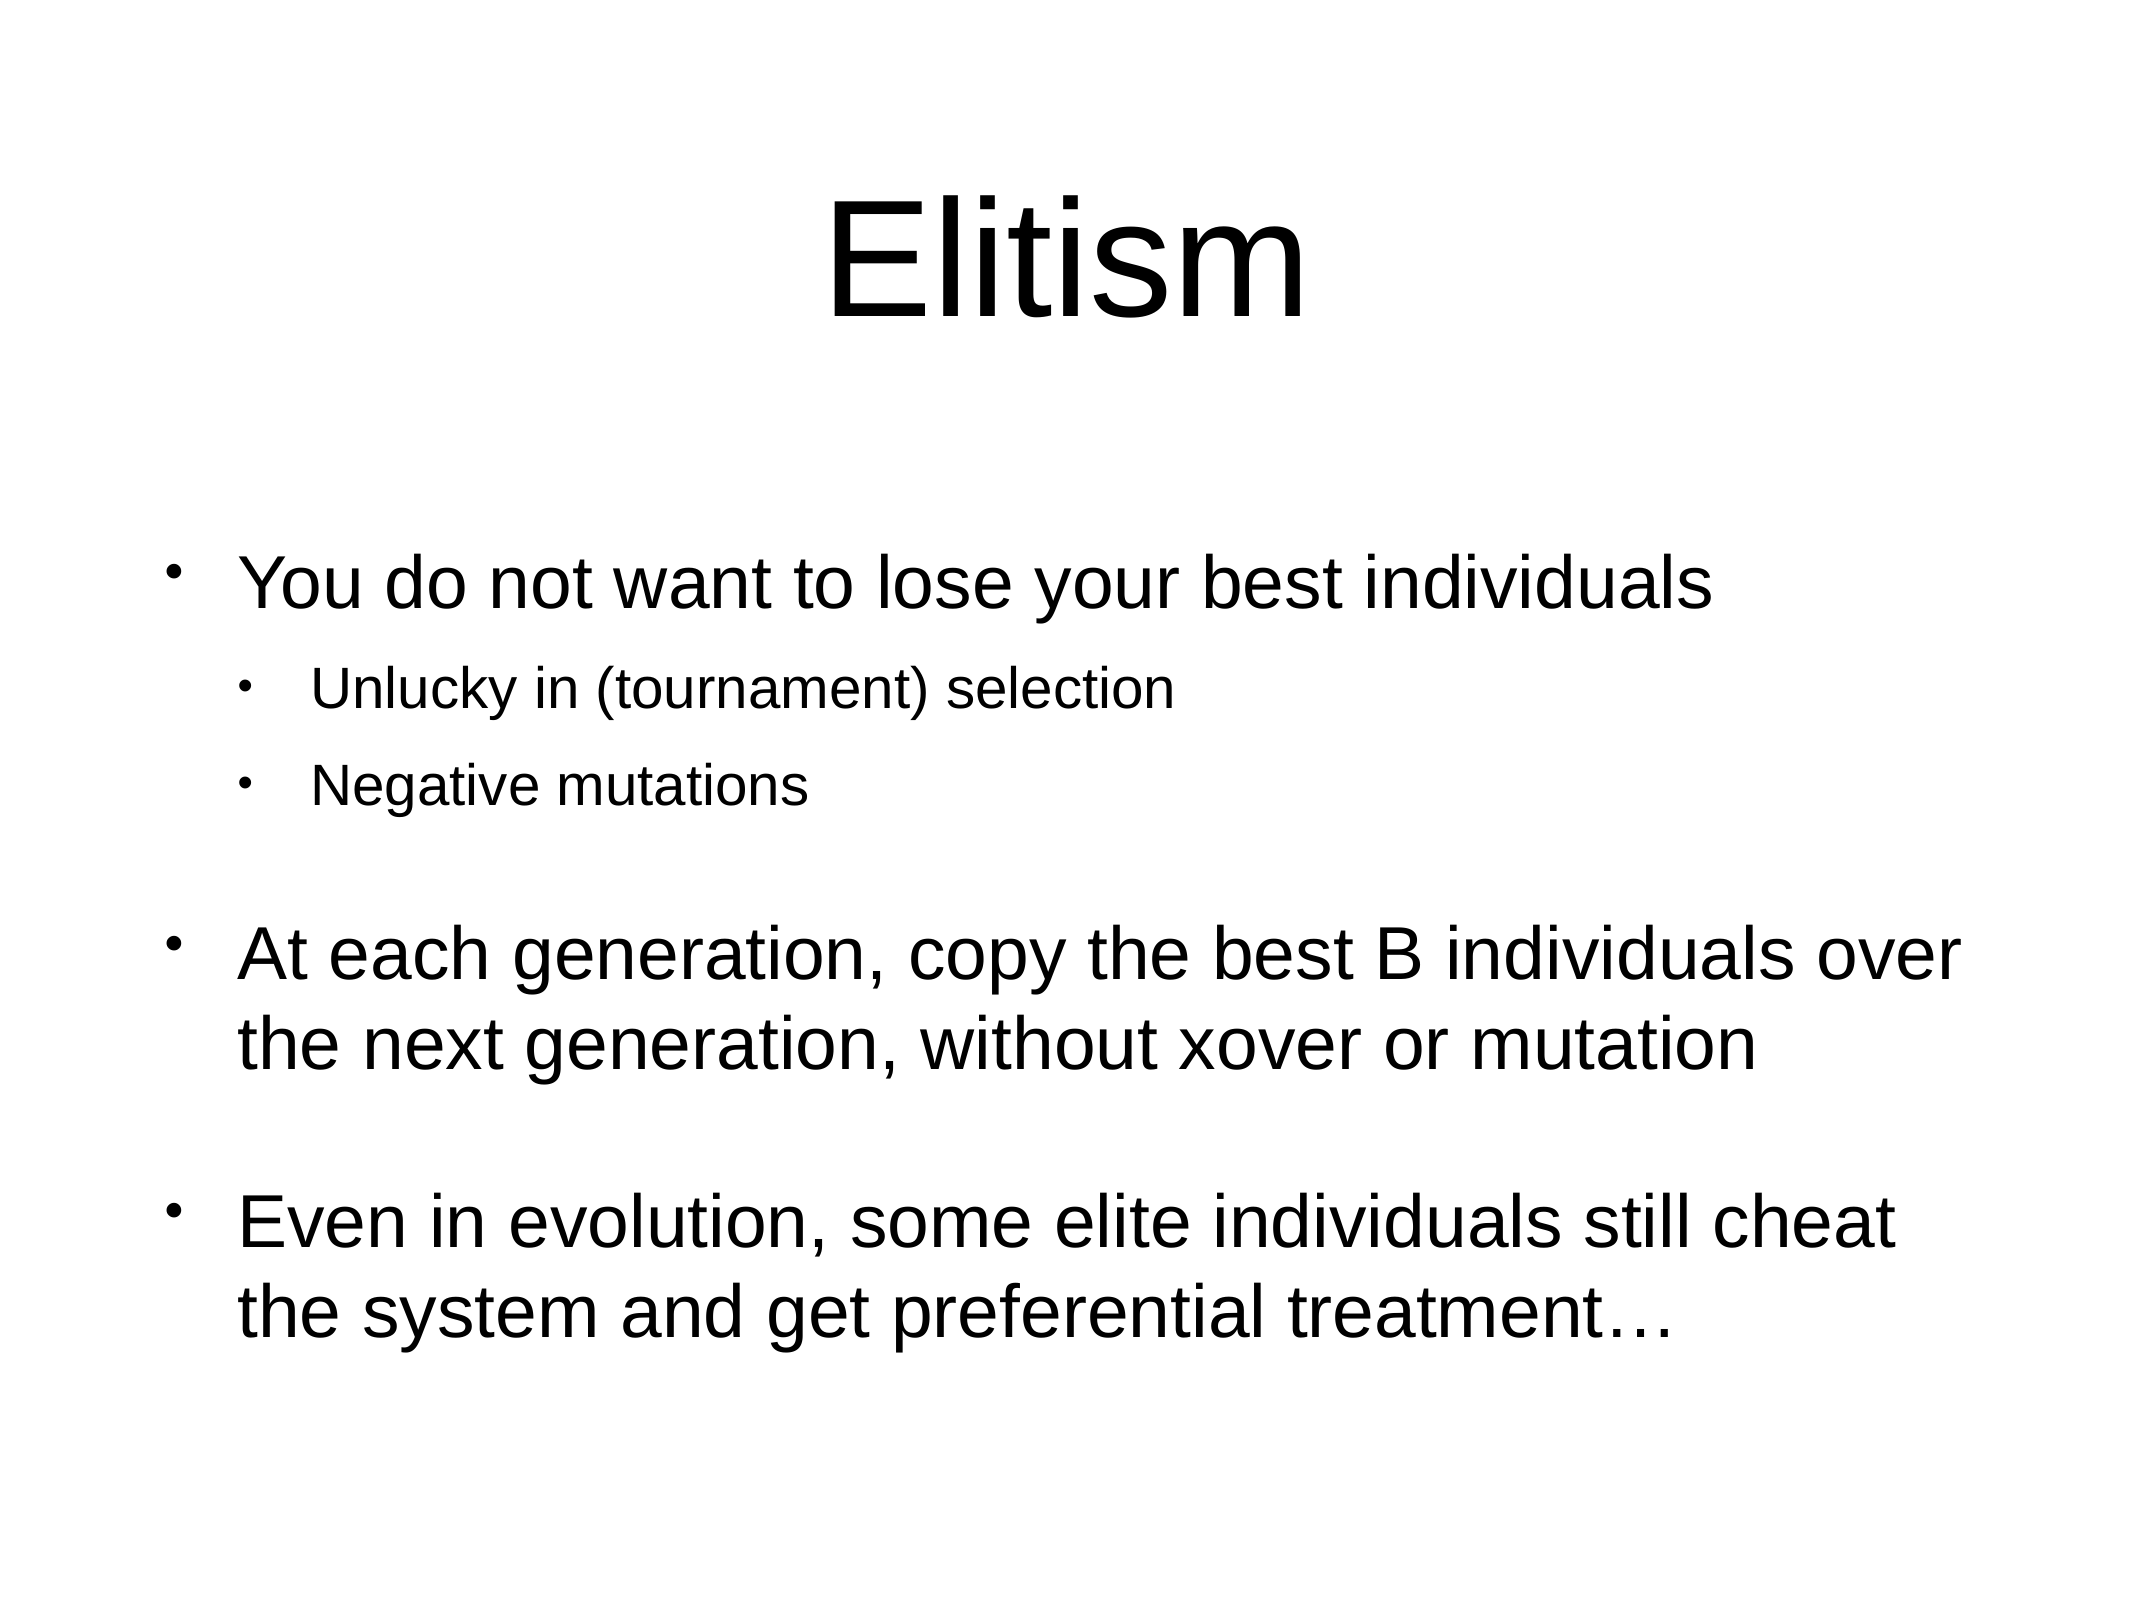

# Elitism
You do not want to lose your best individuals
Unlucky in (tournament) selection
Negative mutations
At each generation, copy the best B individuals over the next generation, without xover or mutation
Even in evolution, some elite individuals still cheat the system and get preferential treatment…